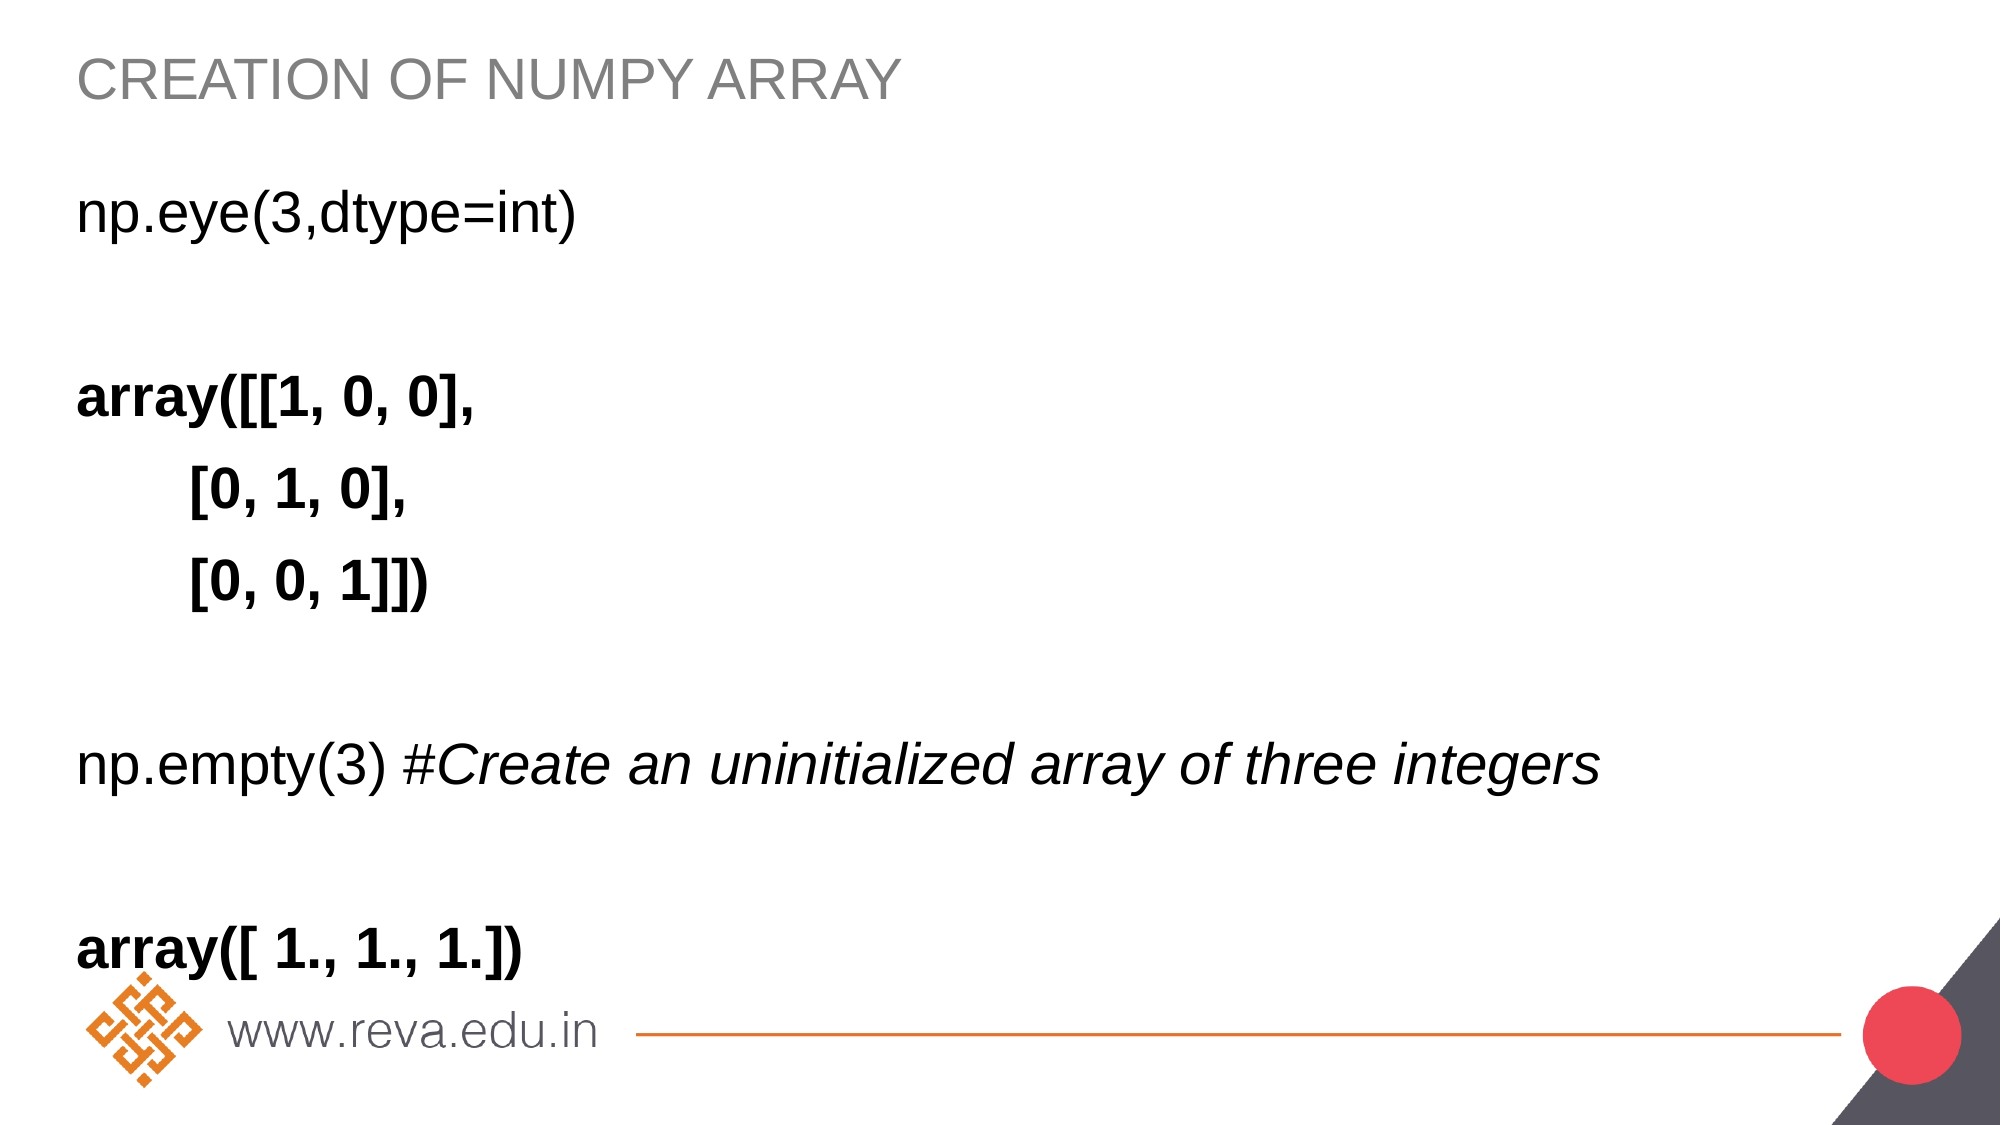

# Creation of NumPy Array
np.eye(3,dtype=int)

array([[1, 0, 0],
       [0, 1, 0],
       [0, 0, 1]])

np.empty(3) #Create an uninitialized array of three integers

array([ 1., 1., 1.])